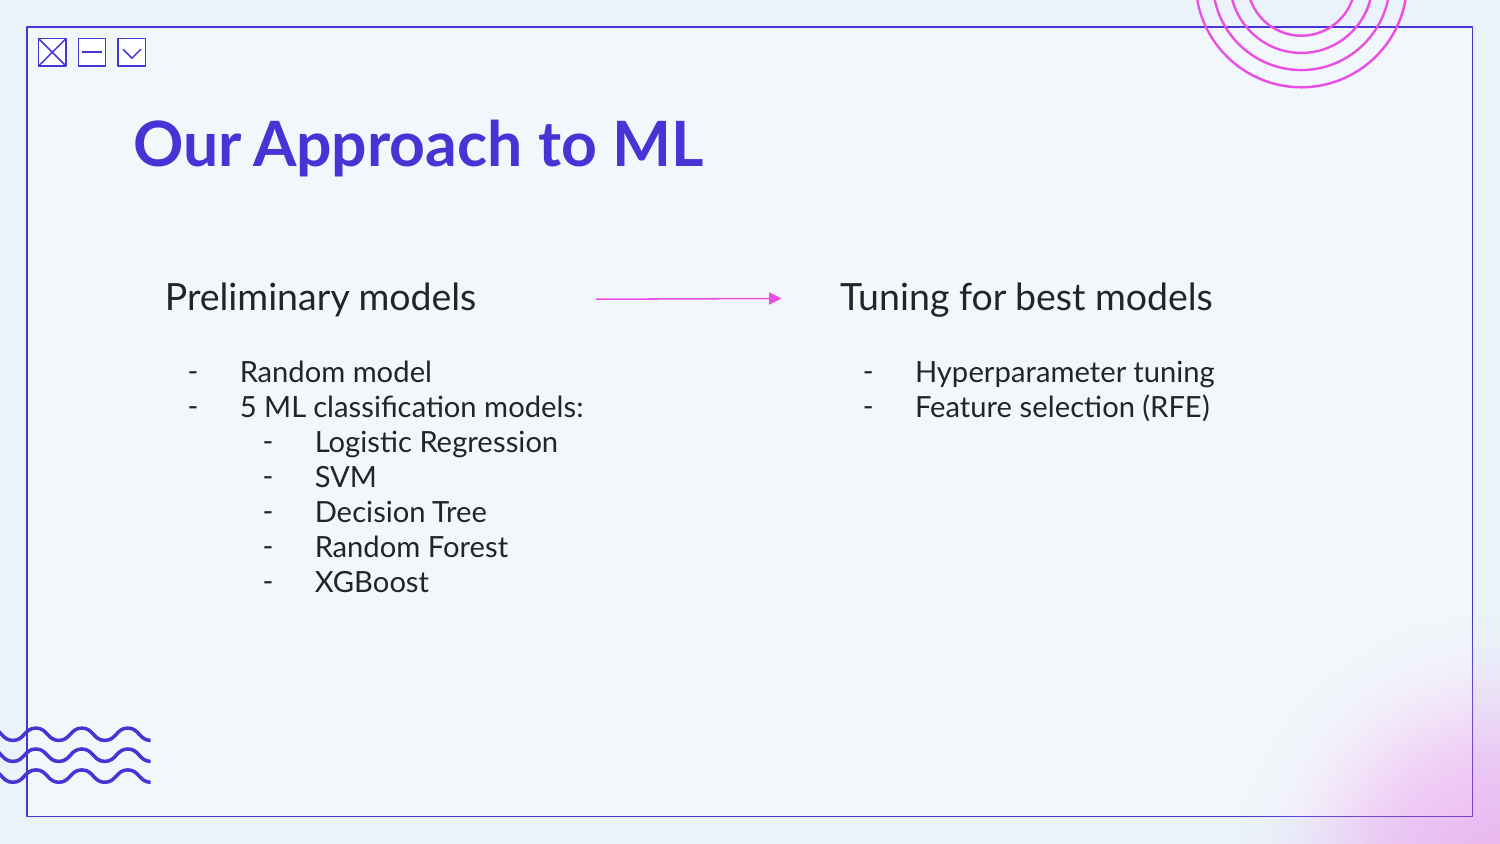

# Our Approach to ML
Preliminary models

Random model
5 ML classification models:
Logistic Regression
SVM
Decision Tree
Random Forest
XGBoost
Tuning for best models

Hyperparameter tuning
Feature selection (RFE)